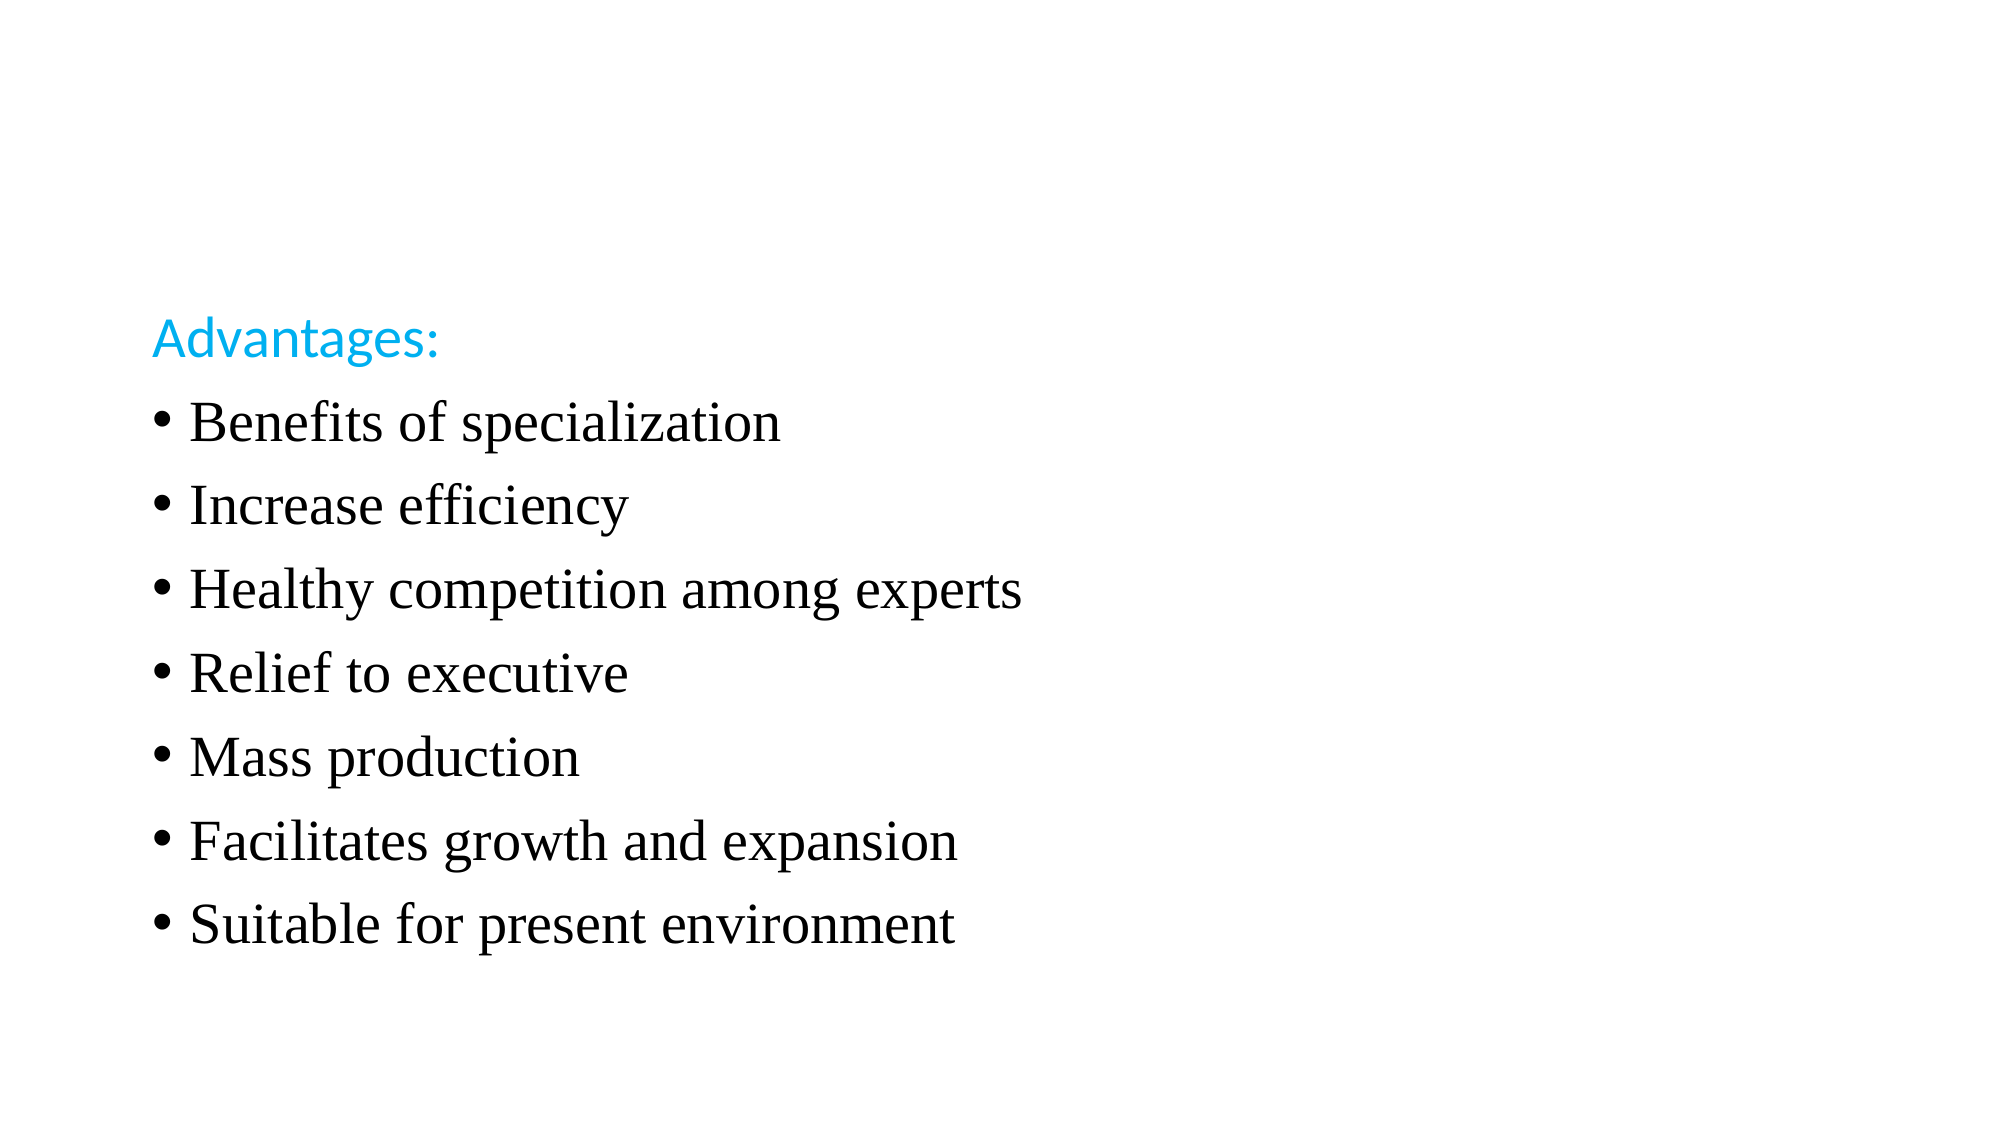

#
Advantages:
Benefits of specialization
Increase efficiency
Healthy competition among experts
Relief to executive
Mass production
Facilitates growth and expansion
Suitable for present environment